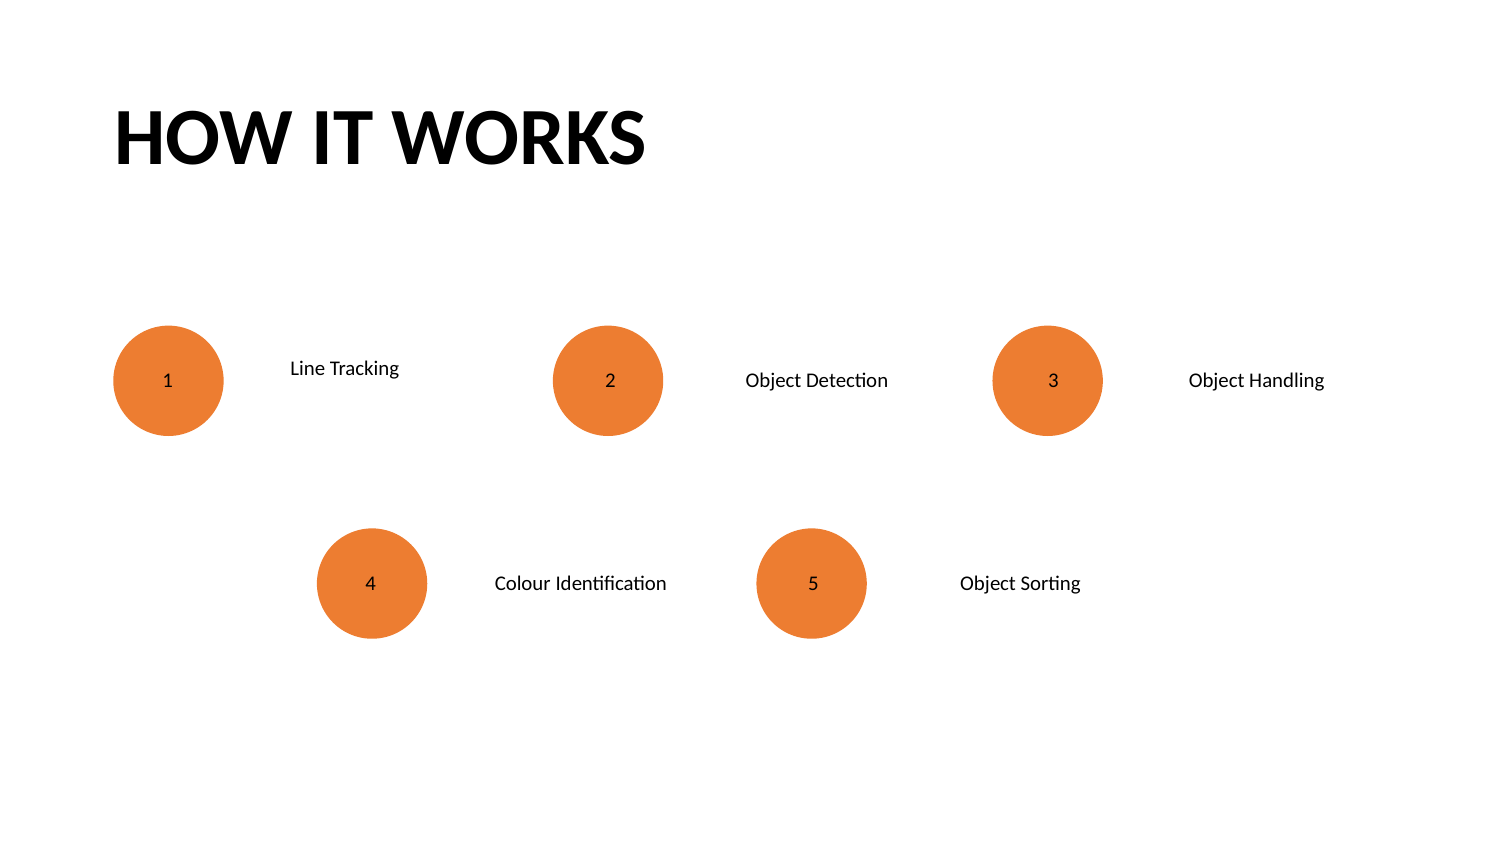

# HOW IT WORKS

Object Detection

Object Handling
Line Tracking

Colour Identification

Object Sorting
1
2
3
4
5